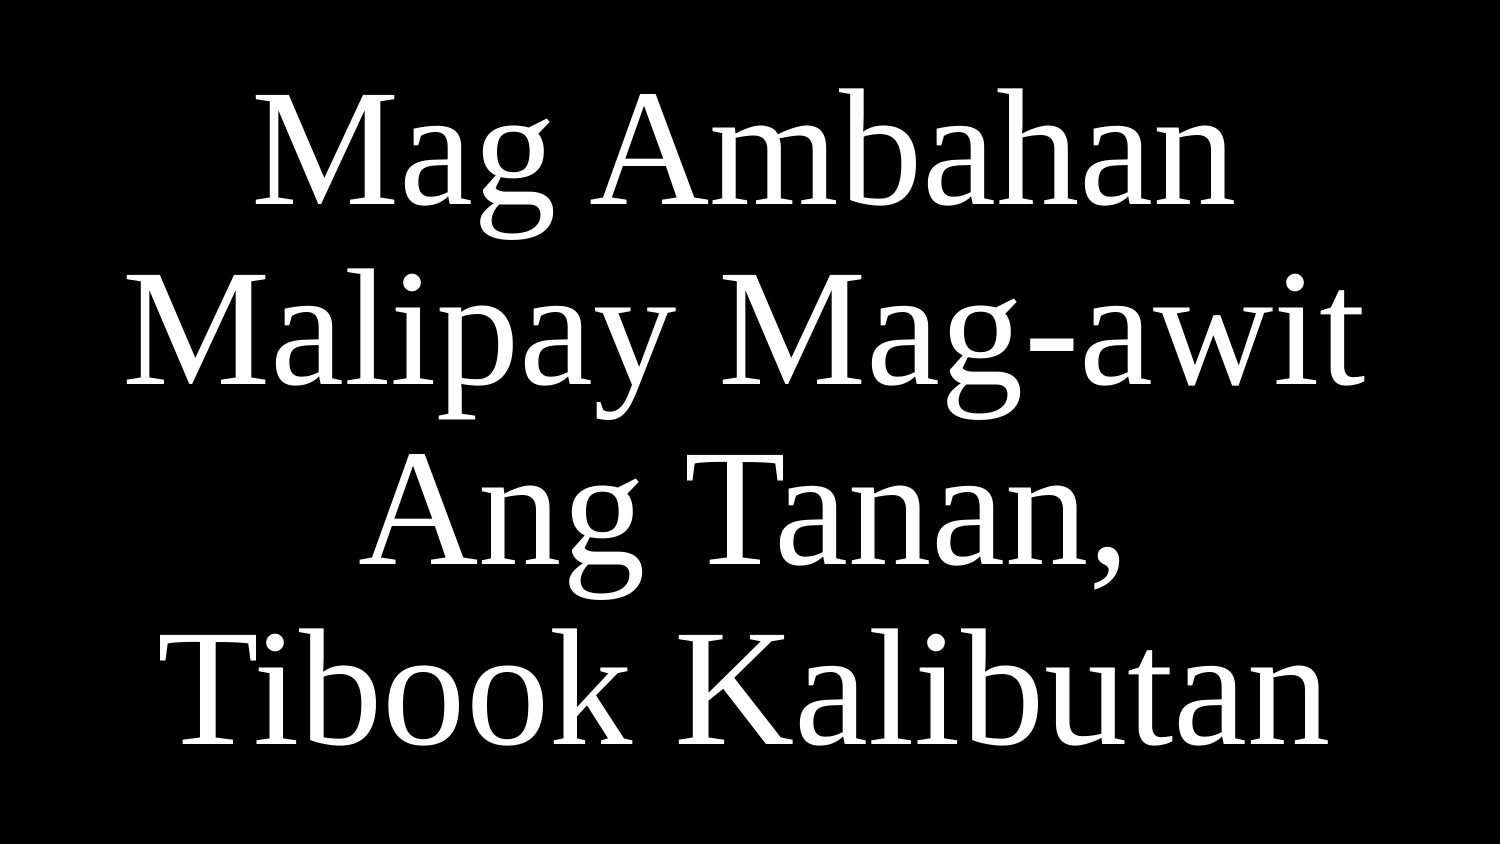

# Mag Ambahan Malipay Mag-awit Ang Tanan, Tibook Kalibutan